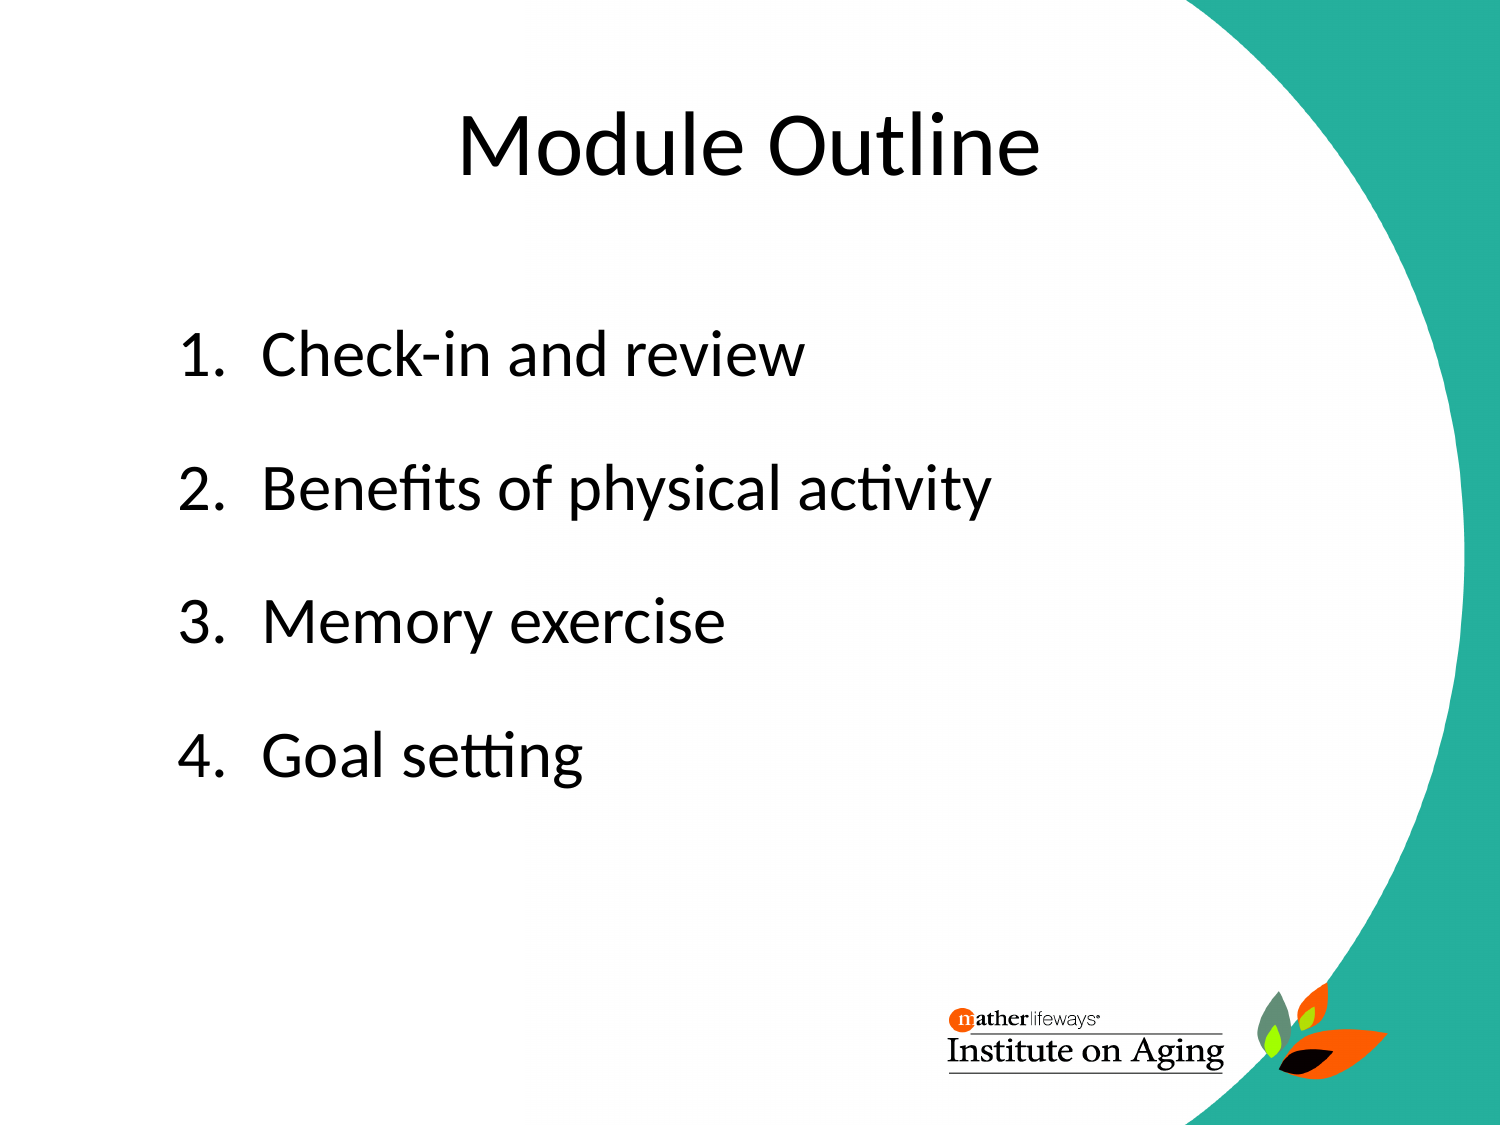

# Module Outline
Check-in and review
Benefits of physical activity
Memory exercise
Goal setting